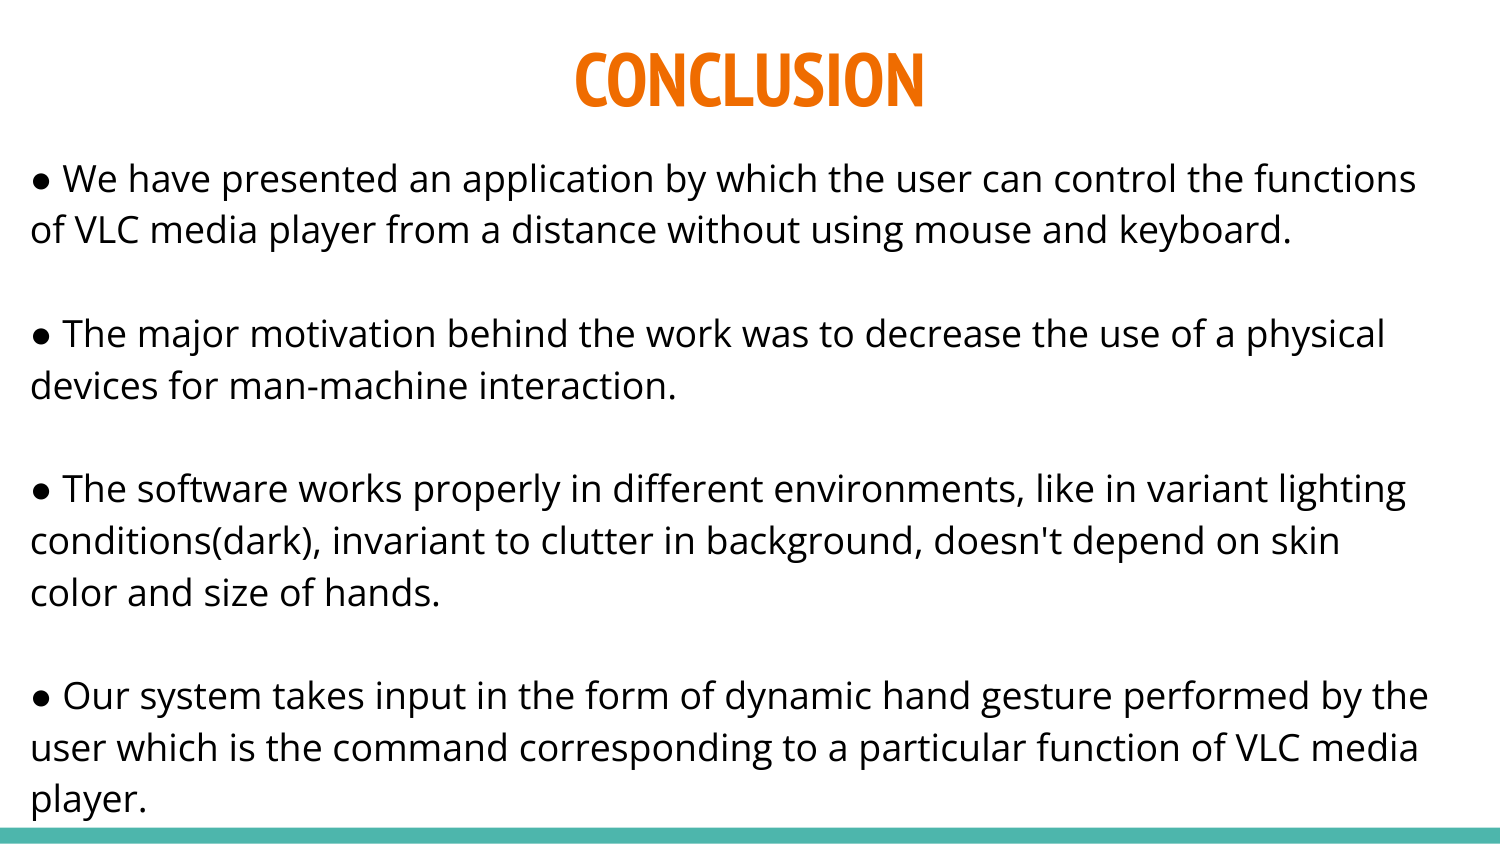

# CONCLUSION
● We have presented an application by which the user can control the functions of VLC media player from a distance without using mouse and keyboard.

● The major motivation behind the work was to decrease the use of a physical devices for man-machine interaction.

● The software works properly in different environments, like in variant lighting conditions(dark), invariant to clutter in background, doesn't depend on skin color and size of hands.

● Our system takes input in the form of dynamic hand gesture performed by the user which is the command corresponding to a particular function of VLC media player.